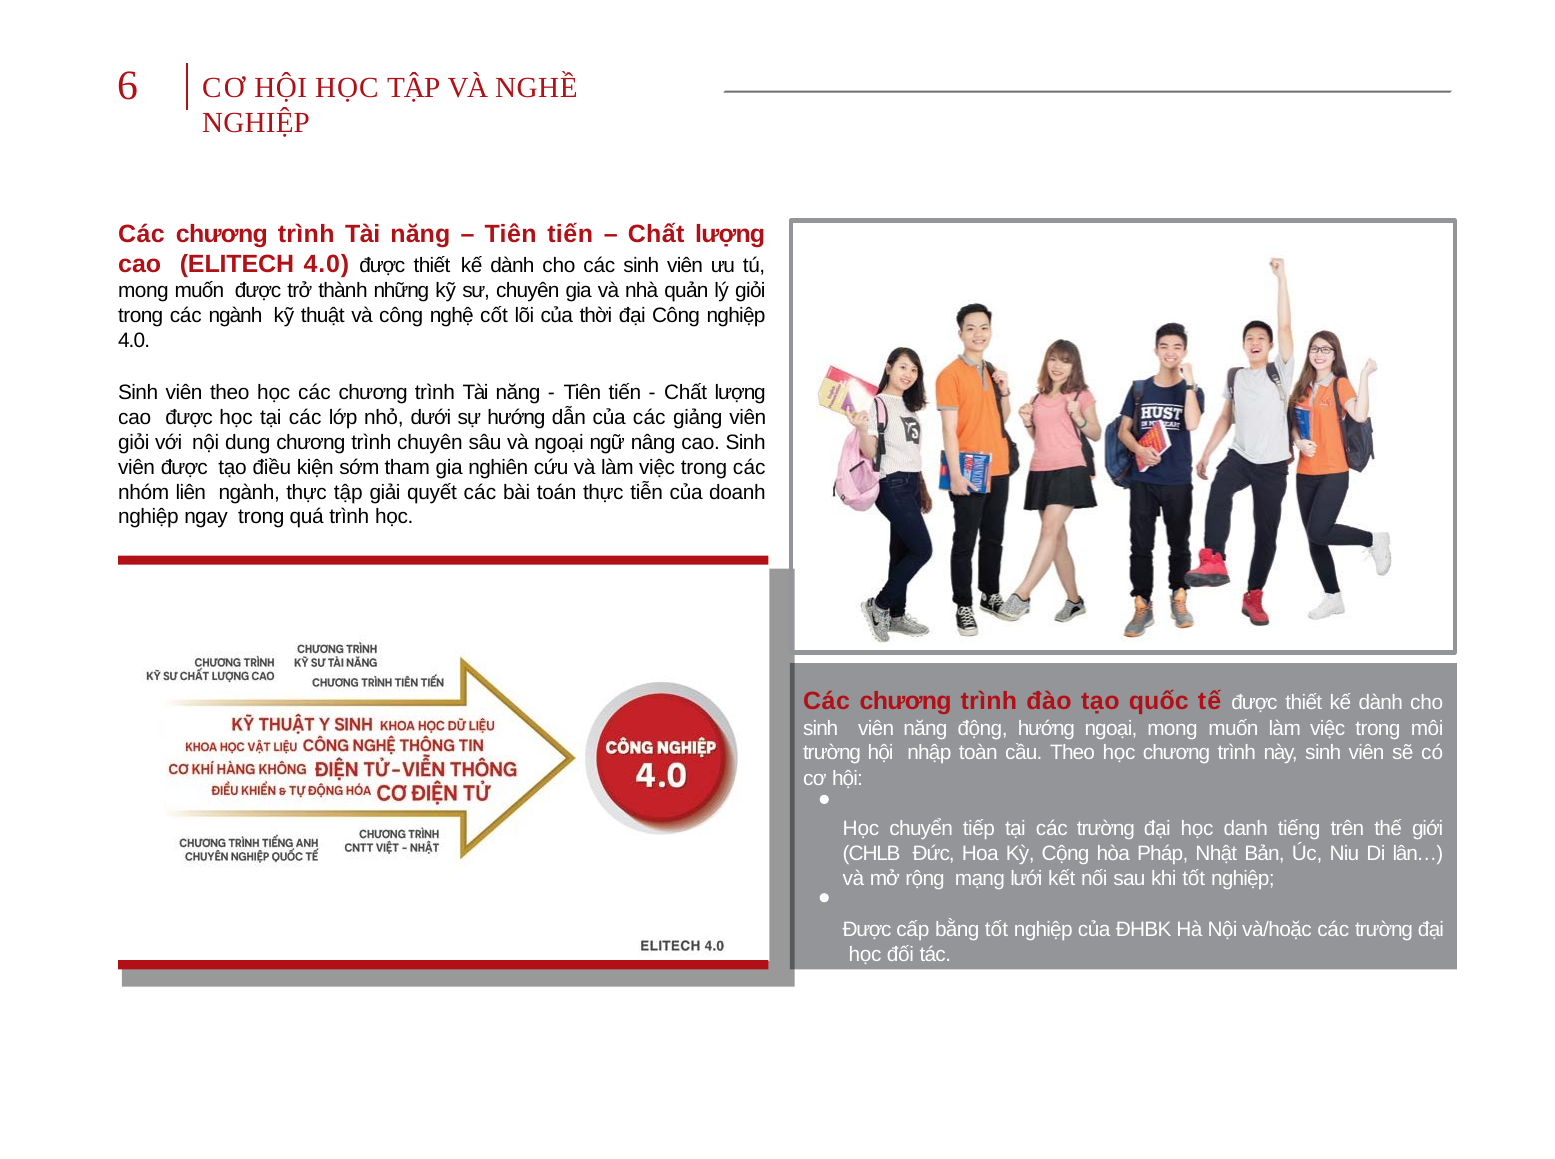

6

CƠ HỘI HỌC TẬP VÀ NGHỀ NGHIỆP

Các chương trình Tài năng – Tiên tiến – Chất lượng cao  (ELITECH 4.0) được thiết kế dành cho các sinh viên ưu tú, mong muốn  được trở thành những kỹ sư, chuyên gia và nhà quản lý giỏi trong các ngành  kỹ thuật và công nghệ cốt lõi của thời đại Công nghiệp 4.0.

Sinh viên theo học các chương trình Tài năng - Tiên tiến - Chất lượng cao  được học tại các lớp nhỏ, dưới sự hướng dẫn của các giảng viên giỏi với  nội dung chương trình chuyên sâu và ngoại ngữ nâng cao. Sinh viên được  tạo điều kiện sớm tham gia nghiên cứu và làm việc trong các nhóm liên  ngành, thực tập giải quyết các bài toán thực tiễn của doanh nghiệp ngay  trong quá trình học.

Các chương trình đào tạo quốc tế được thiết kế dành cho sinh  viên năng động, hướng ngoại, mong muốn làm việc trong môi trường hội  nhập toàn cầu. Theo học chương trình này, sinh viên sẽ có cơ hội:

Học chuyển tiếp tại các trường đại học danh tiếng trên thế giới (CHLB  Đức, Hoa Kỳ, Cộng hòa Pháp, Nhật Bản, Úc, Niu Di lân…) và mở rộng  mạng lưới kết nối sau khi tốt nghiệp;

Được cấp bằng tốt nghiệp của ĐHBK Hà Nội và/hoặc các trường đại  học đối tác.